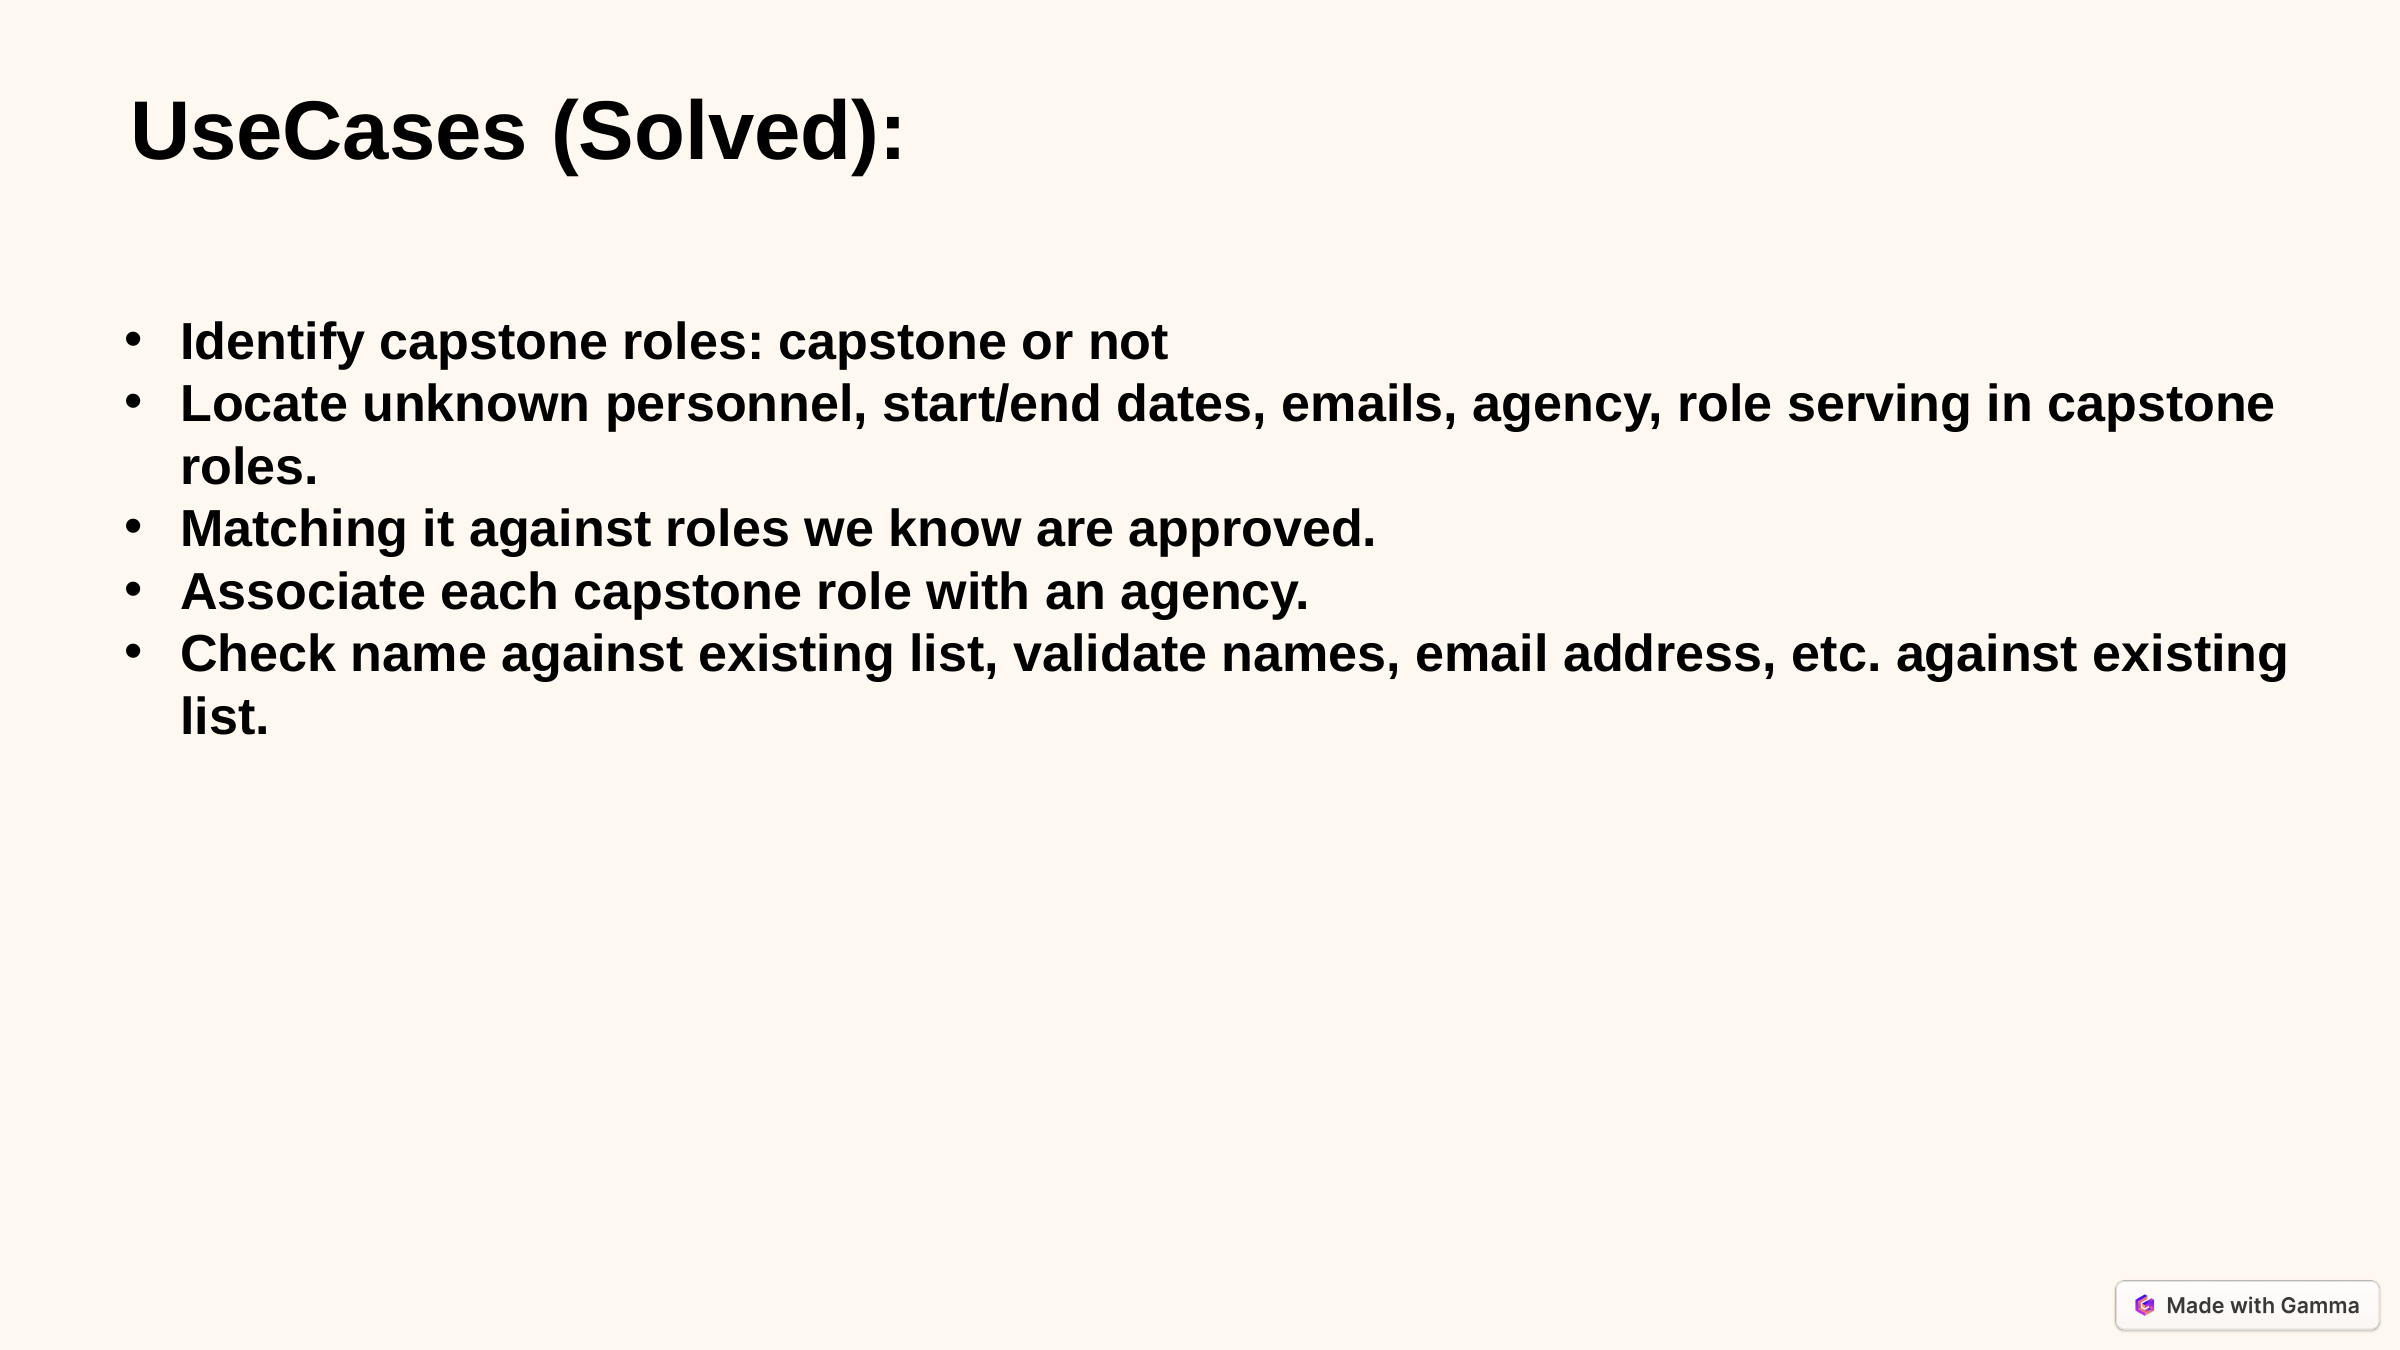

UseCases (Solved):
Identify capstone roles: capstone or not
Locate unknown personnel, start/end dates, emails, agency, role serving in capstone roles.
Matching it against roles we know are approved.
Associate each capstone role with an agency.
Check name against existing list, validate names, email address, etc. against existing list.